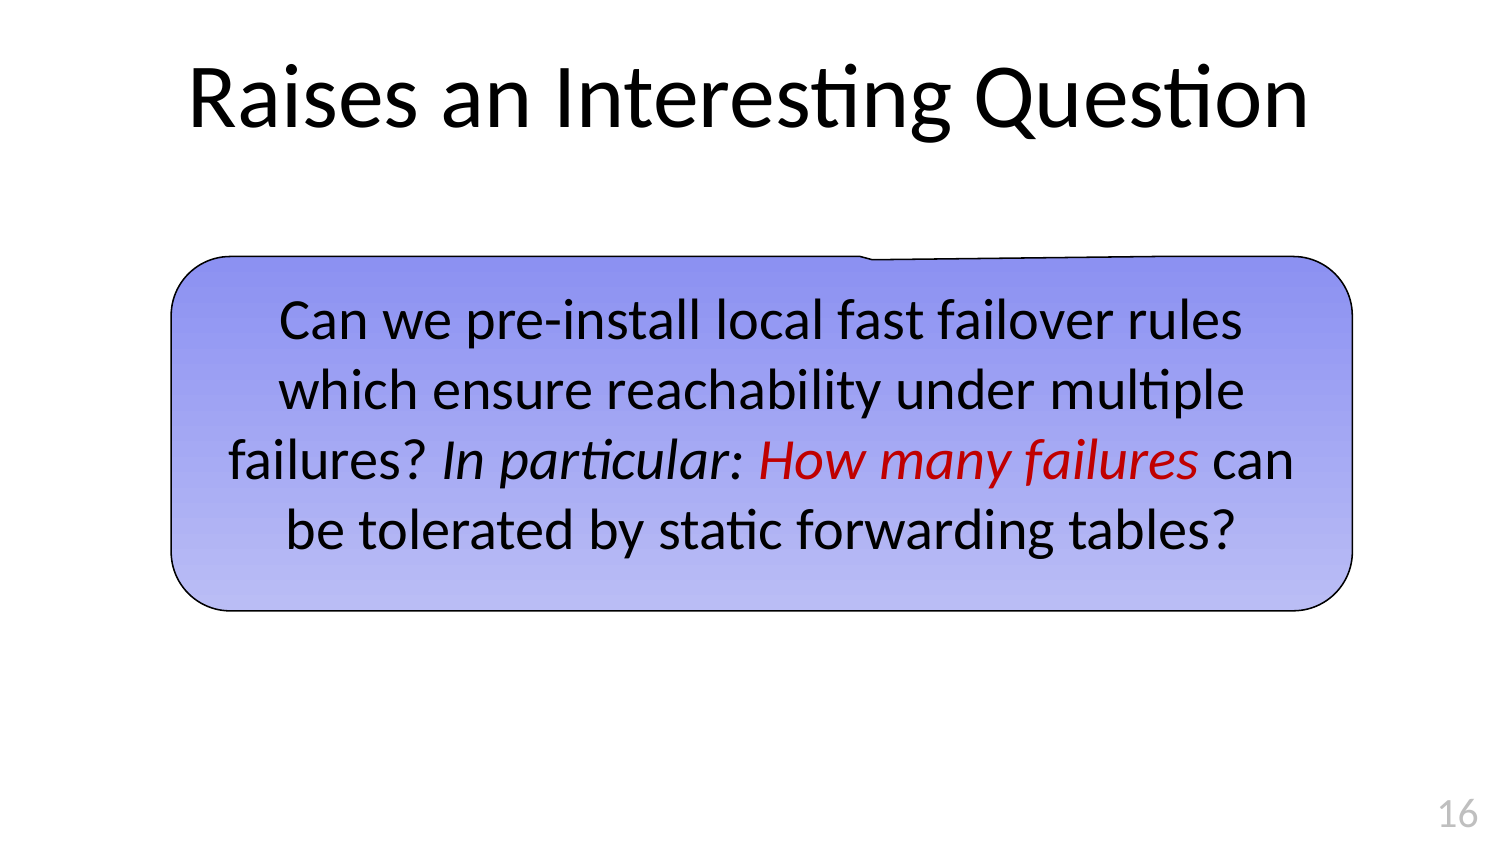

# Raises an Interesting Question
Can we pre-install local fast failover rules which ensure reachability under multiple failures? In particular: How many failures can be tolerated by static forwarding tables?

16